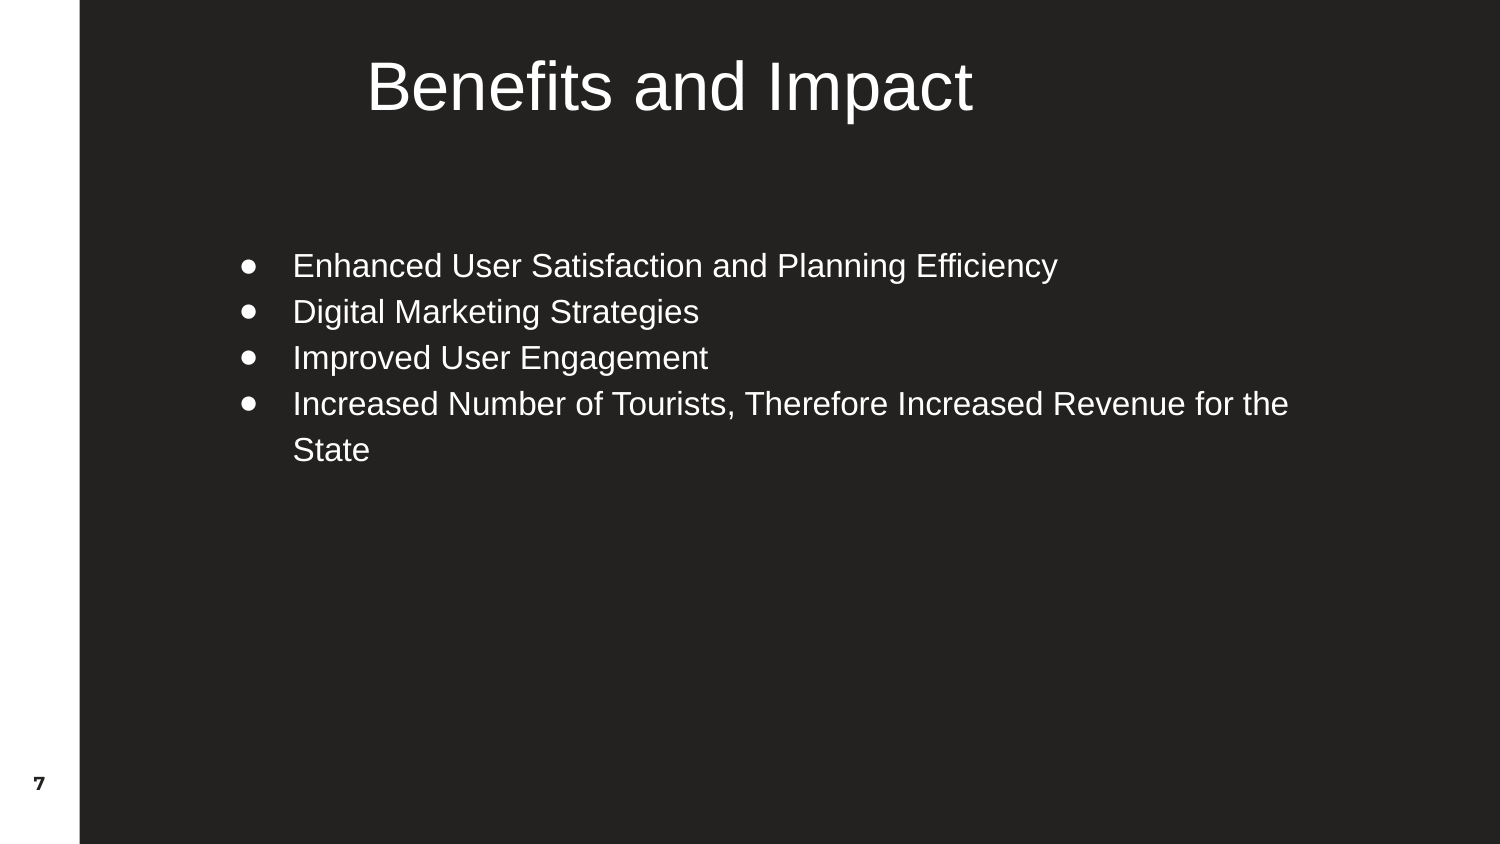

# Benefits and Impact
Enhanced User Satisfaction and Planning Efficiency
Digital Marketing Strategies
Improved User Engagement
Increased Number of Tourists, Therefore Increased Revenue for the State

7